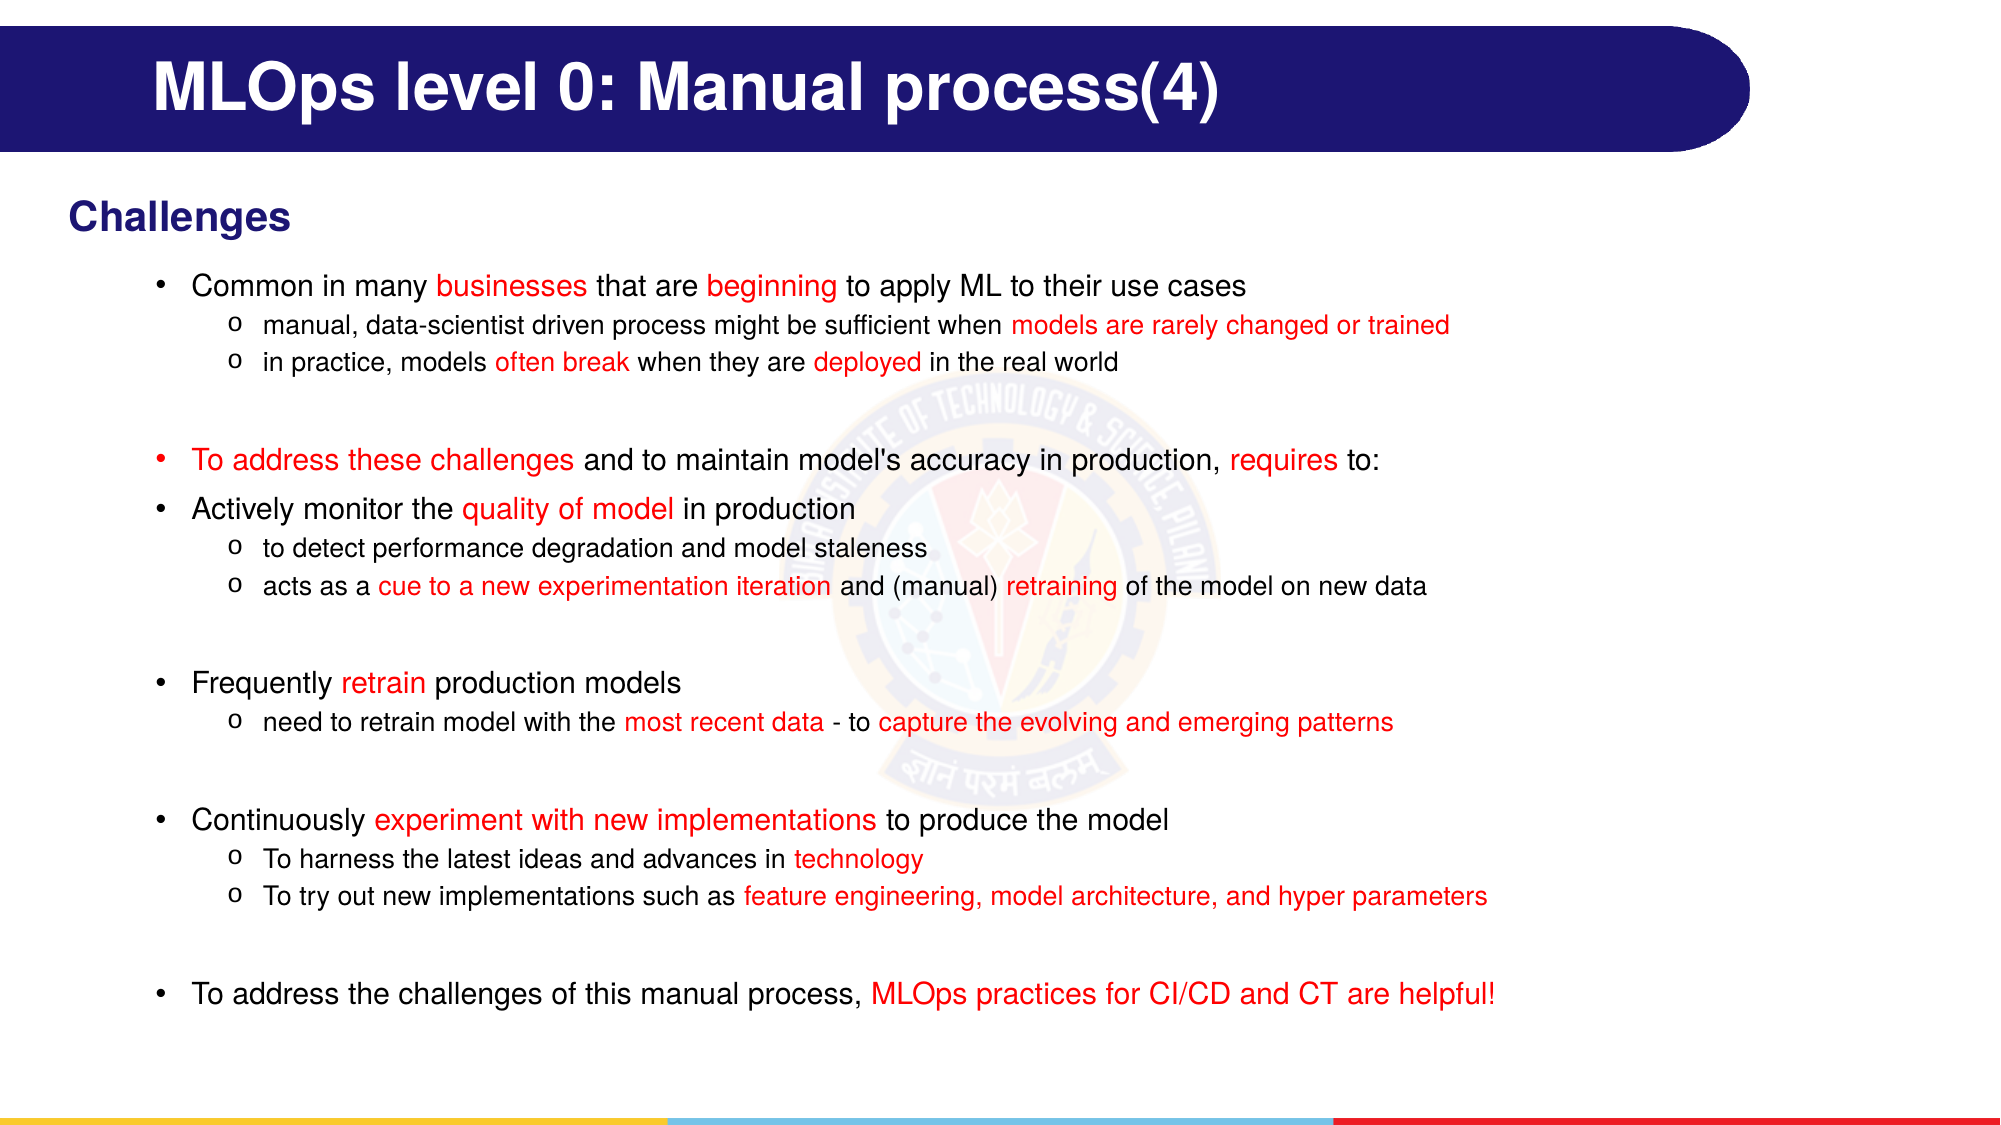

# MLOps level 0: Manual process(4)
Challenges
Common in many businesses that are beginning to apply ML to their use cases
manual, data-scientist driven process might be sufficient when models are rarely changed or trained
in practice, models often break when they are deployed in the real world

To address these challenges and to maintain model's accuracy in production, requires to:
Actively monitor the quality of model in production
to detect performance degradation and model staleness
acts as a cue to a new experimentation iteration and (manual) retraining of the model on new data

Frequently retrain production models
need to retrain model with the most recent data - to capture the evolving and emerging patterns

Continuously experiment with new implementations to produce the model
To harness the latest ideas and advances in technology
To try out new implementations such as feature engineering, model architecture, and hyper parameters

To address the challenges of this manual process, MLOps practices for CI/CD and CT are helpful!